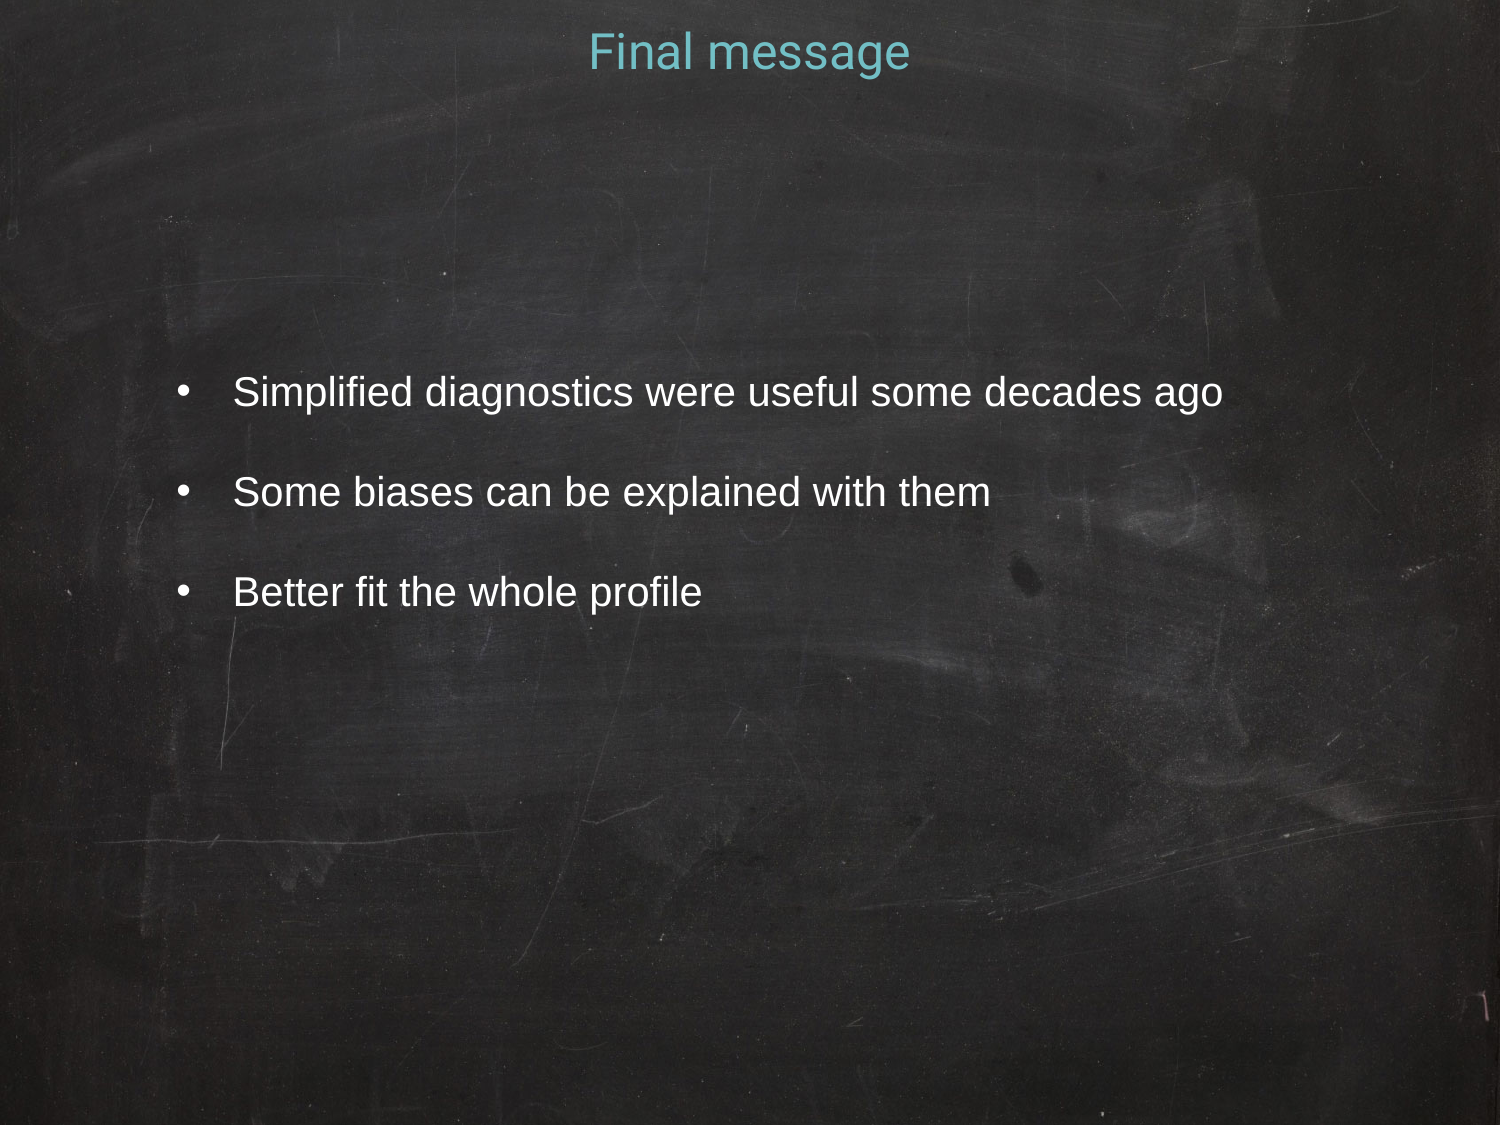

Final message
Simplified diagnostics were useful some decades ago

Some biases can be explained with them

Better fit the whole profile